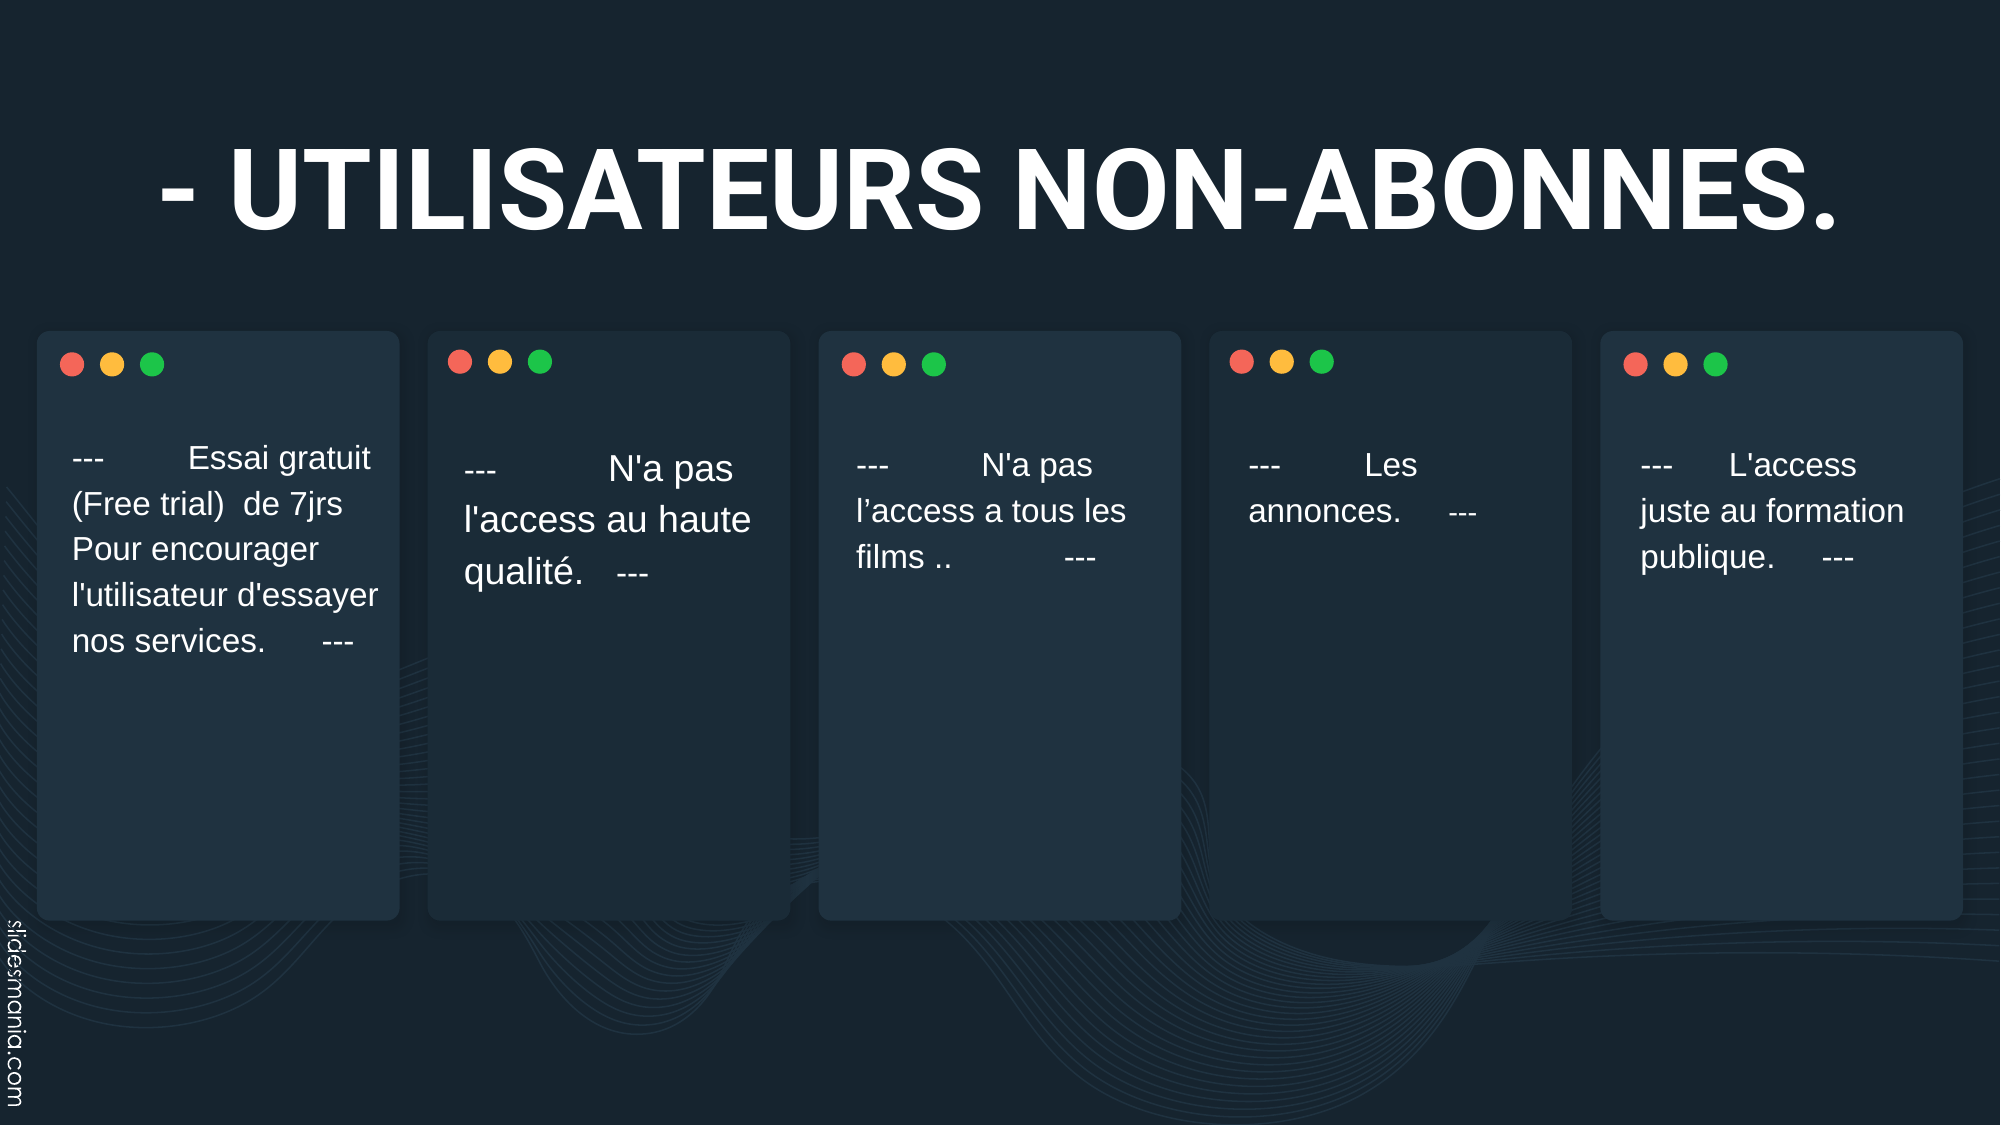

# - UTILISATEURS NON-ABONNES.
---         Essai gratuit (Free trial)  de 7jrs Pour encourager l'utilisateur d'essayer nos services.      ---
---            N'a pas l'access au haute qualité.   ---
---          N'a pas l’access a tous les films ..            ---
---         Les annonces.     ---
---      L'access juste au formation publique.     ---